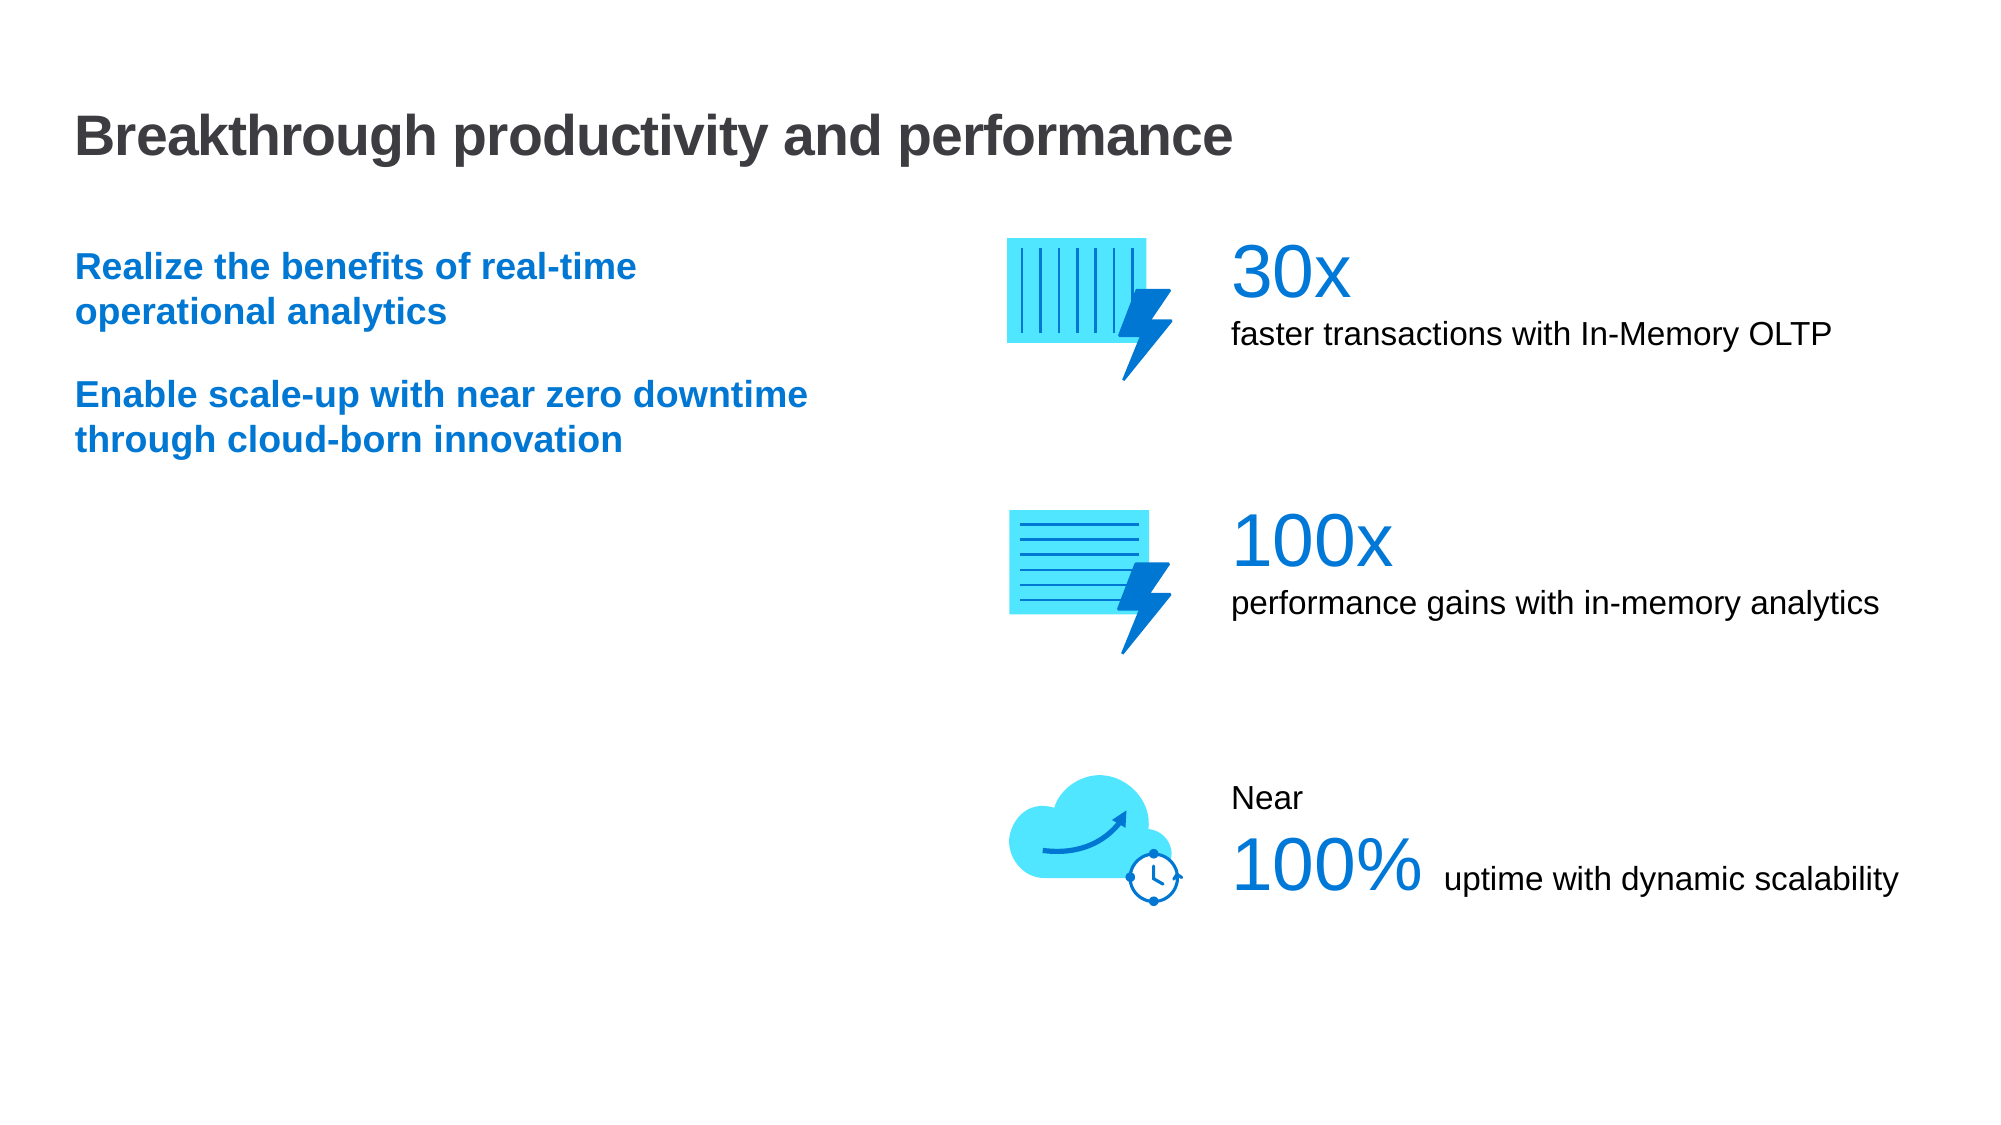

# Breakthrough productivity and performance
30x
faster transactions with In-Memory OLTP
Realize the benefits of real-time operational analytics
Enable scale-up with near zero downtime through cloud-born innovation

100x
performance gains with in-memory analytics

Near
100% uptime with dynamic scalability